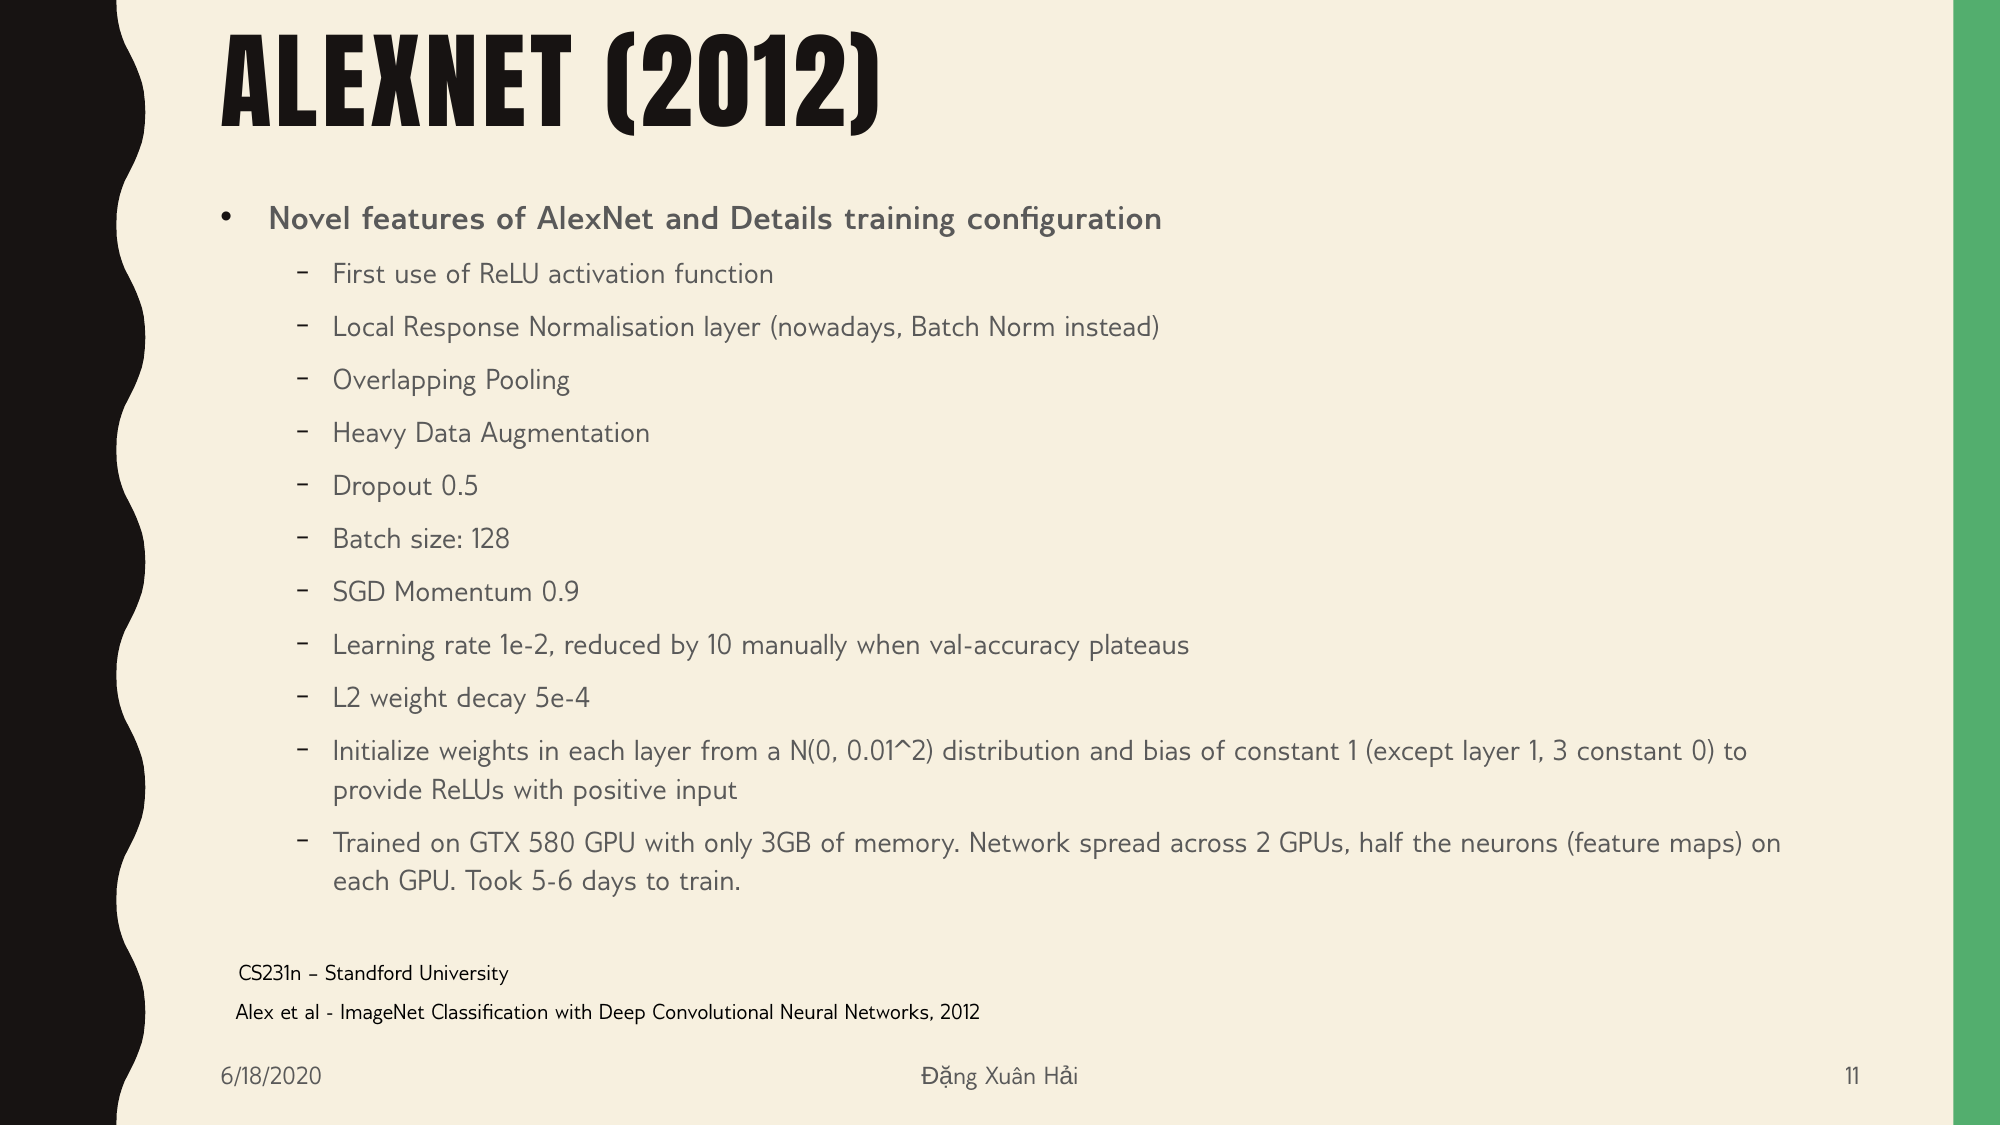

# Alexnet (2012)
 Novel features of AlexNet and Details training configuration
First use of ReLU activation function
Local Response Normalisation layer (nowadays, Batch Norm instead)
Overlapping Pooling
Heavy Data Augmentation
Dropout 0.5
Batch size: 128
SGD Momentum 0.9
Learning rate 1e-2, reduced by 10 manually when val-accuracy plateaus
L2 weight decay 5e-4
Initialize weights in each layer from a N(0, 0.01^2) distribution and bias of constant 1 (except layer 1, 3 constant 0) to provide ReLUs with positive input
Trained on GTX 580 GPU with only 3GB of memory. Network spread across 2 GPUs, half the neurons (feature maps) on each GPU. Took 5-6 days to train.
CS231n – Standford University
Alex et al - ImageNet Classification with Deep Convolutional Neural Networks, 2012
6/18/2020
Đặng Xuân Hải
11